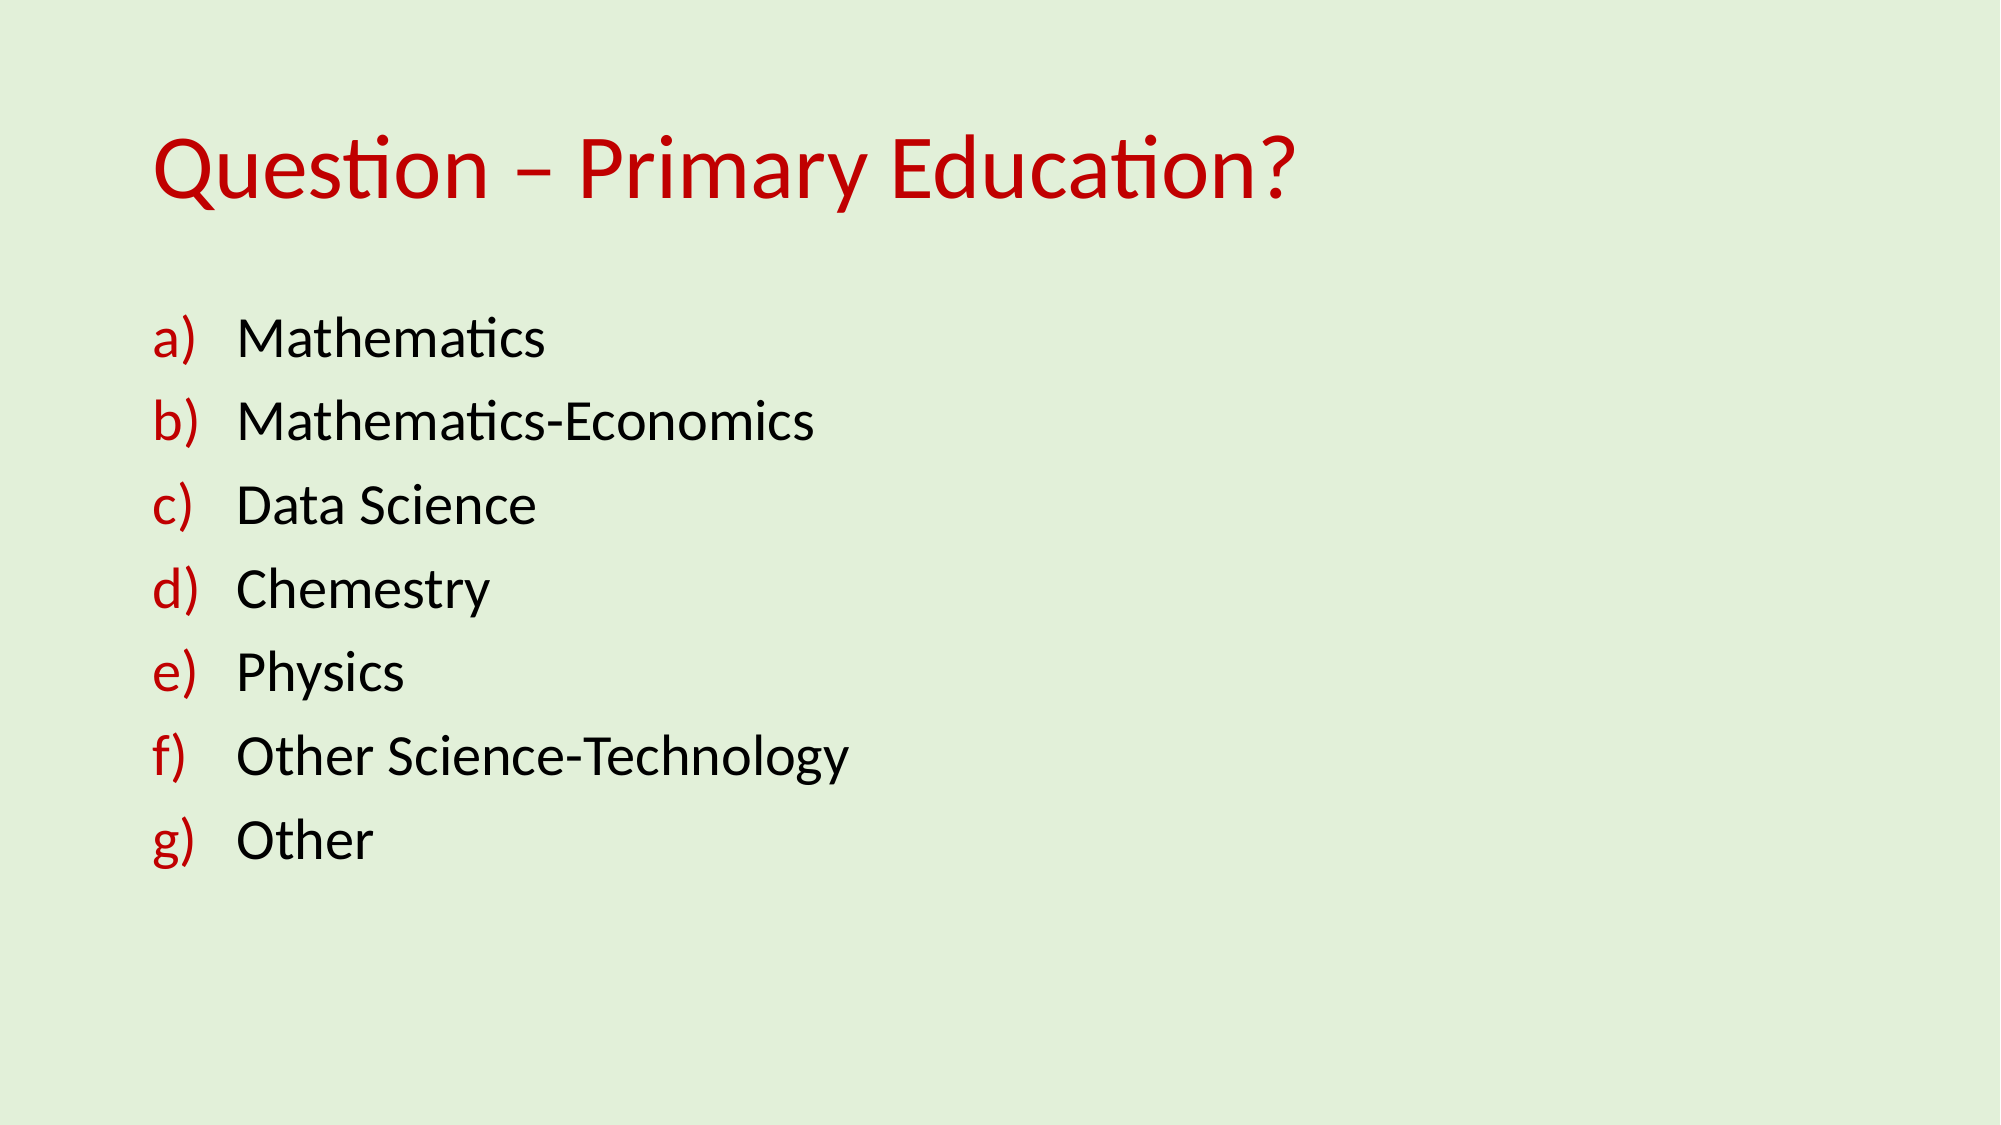

# Question – Primary Education?
Mathematics
Mathematics-Economics
Data Science
Chemestry
Physics
Other Science-Technology
Other